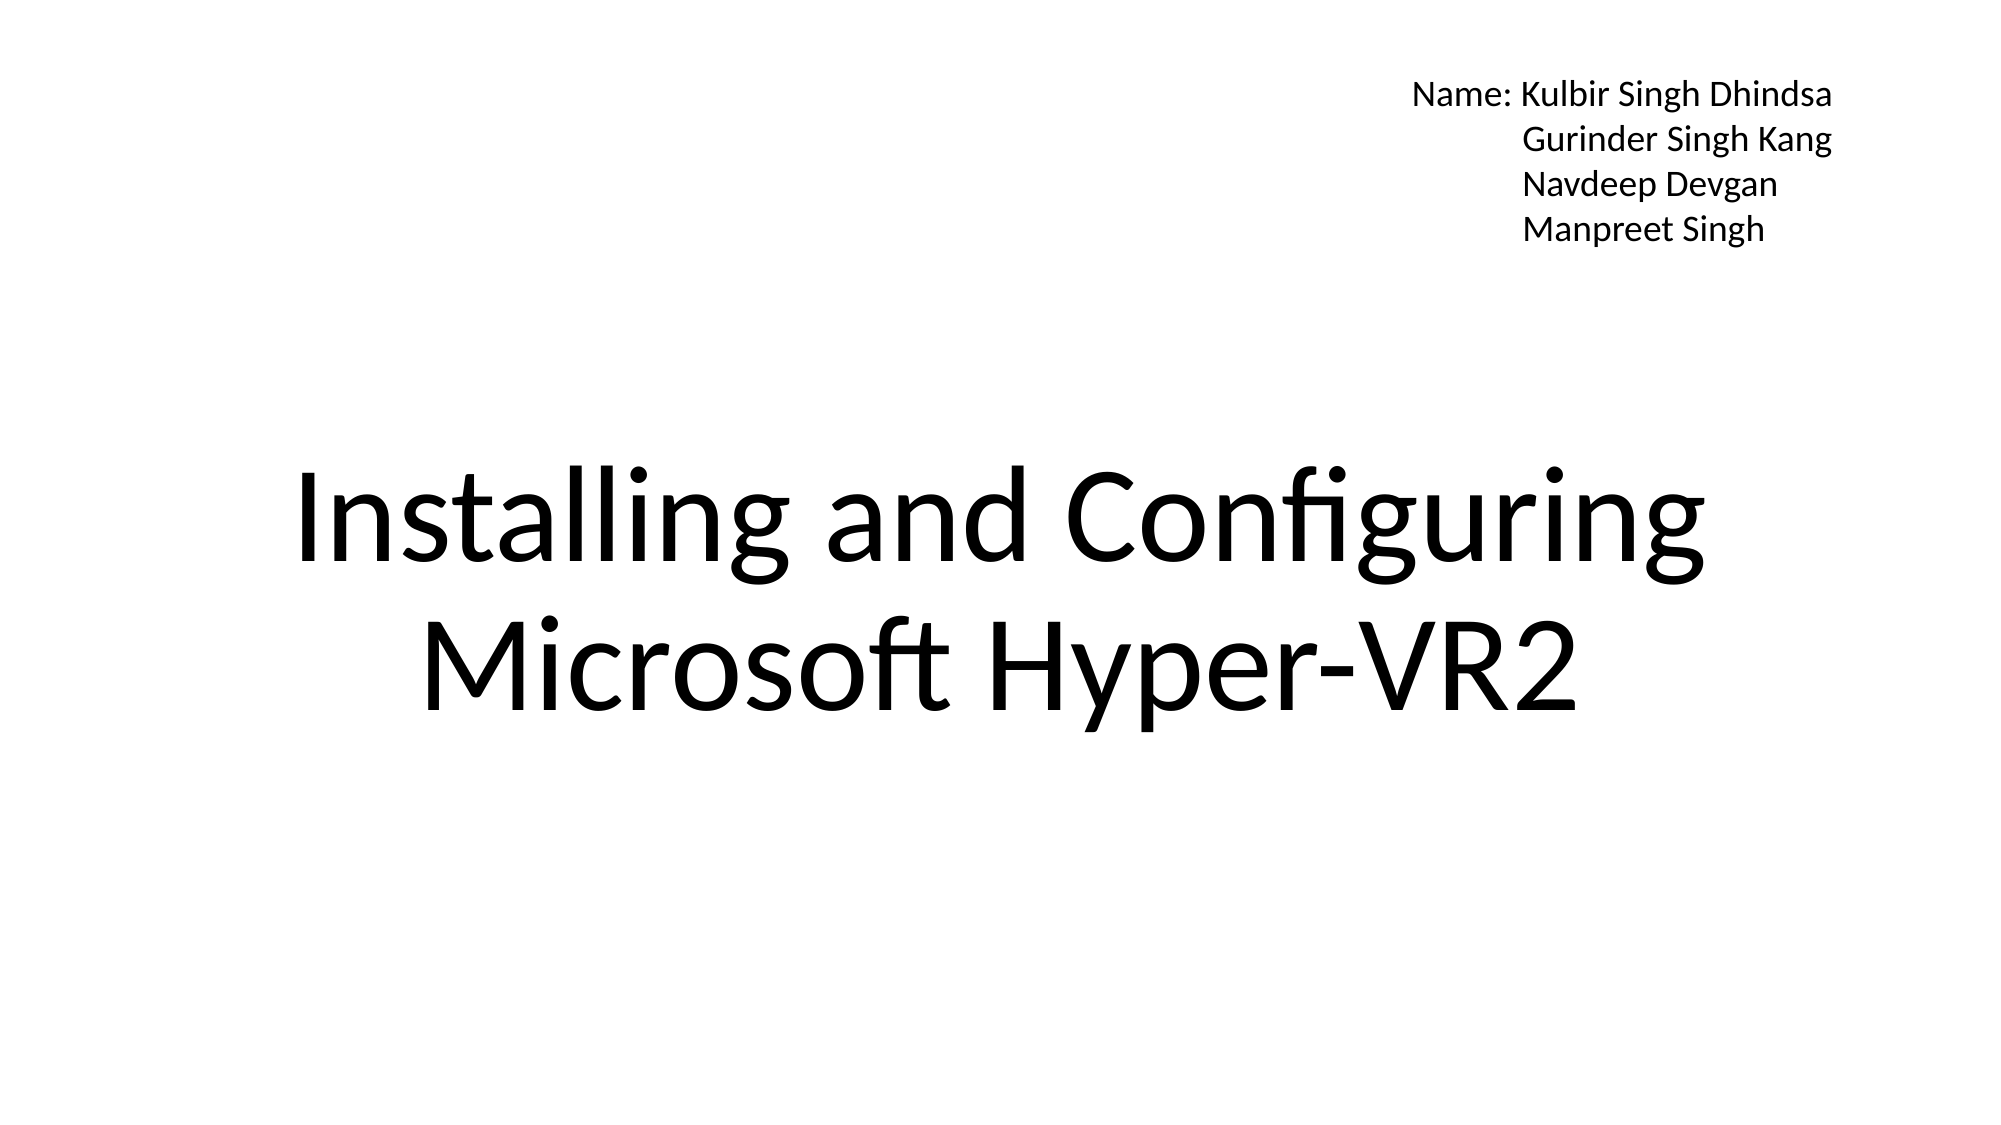

Name: Kulbir Singh Dhindsa
             Gurinder Singh Kang
             Navdeep Devgan
             Manpreet Singh
# Installing and Configuring Microsoft Hyper-VR2